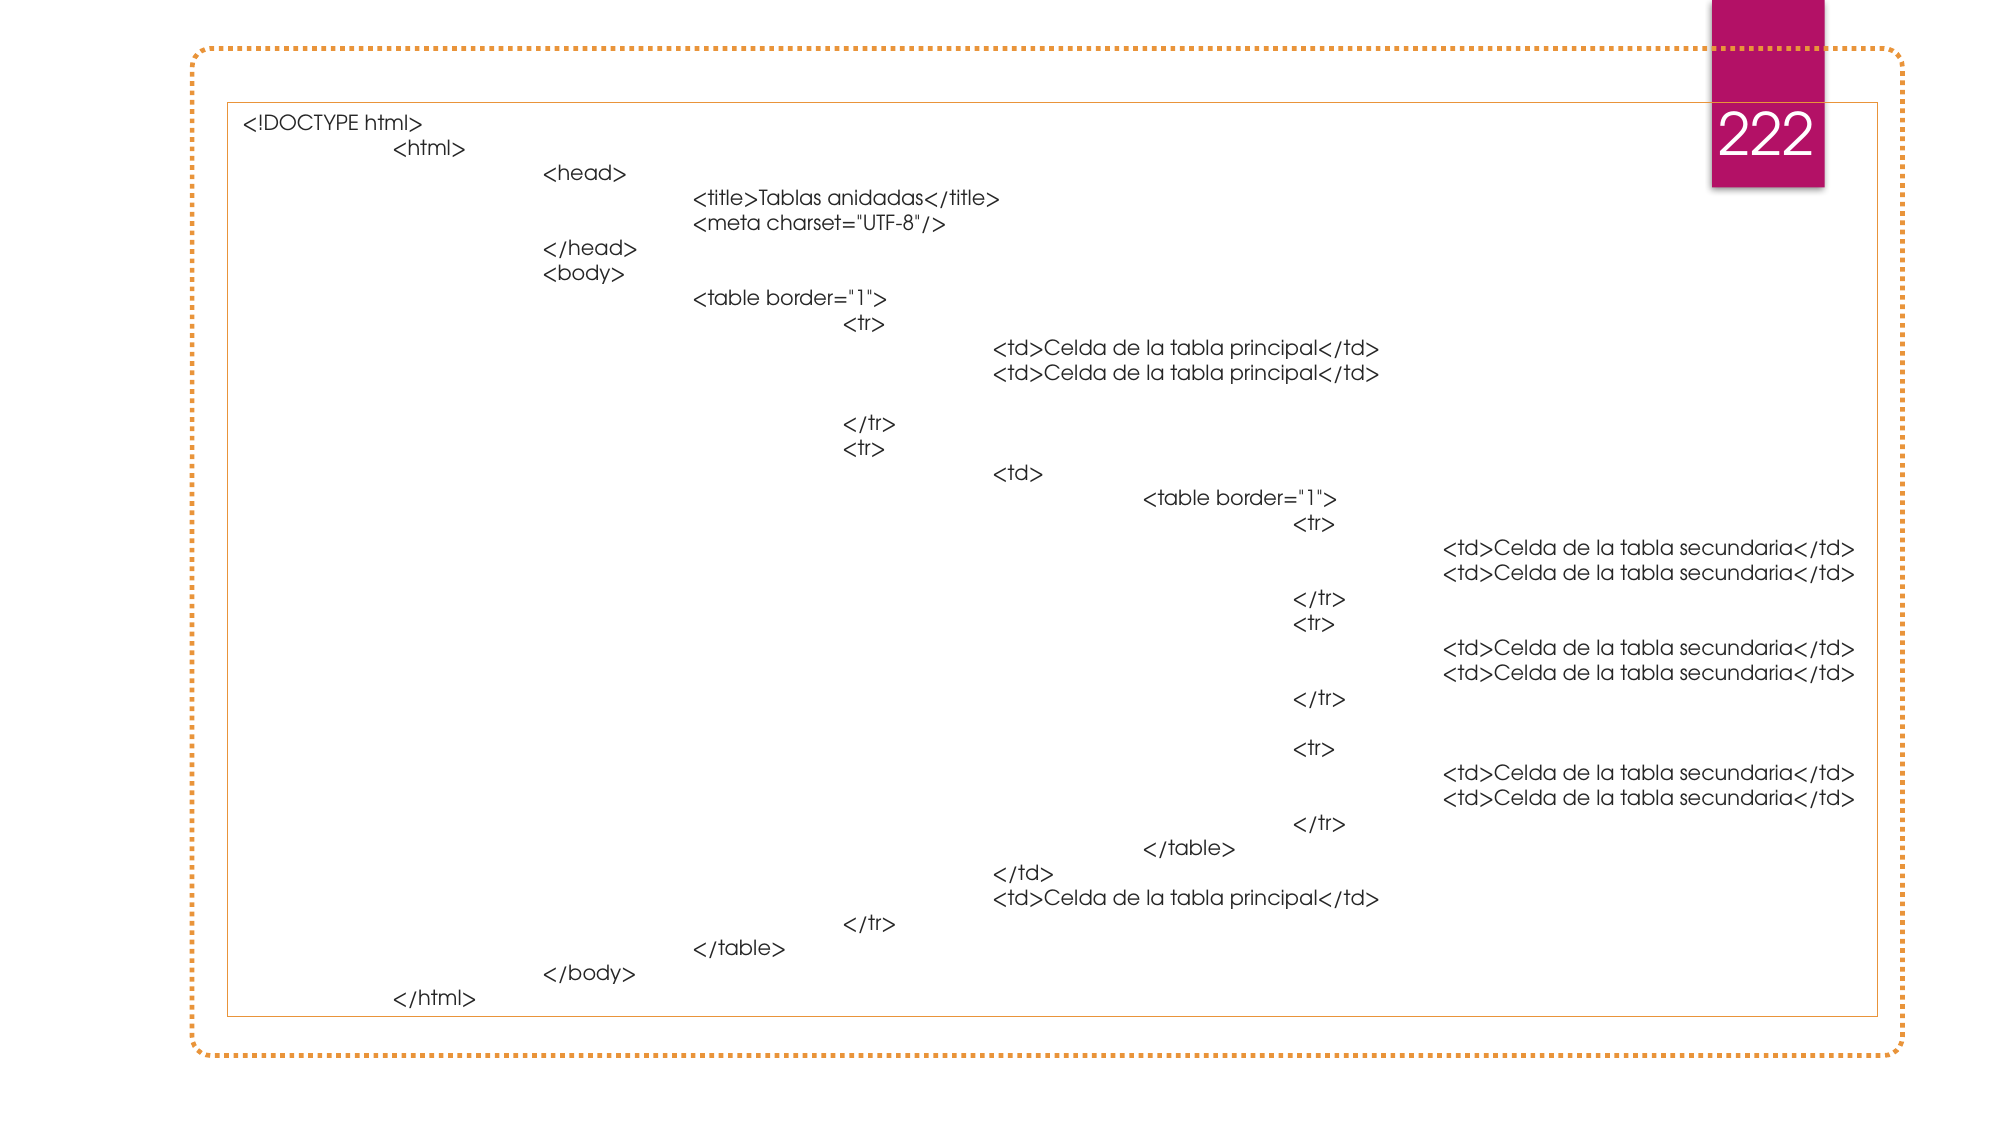

222
<!DOCTYPE html>
	<html>
		<head>
			<title>Tablas anidadas</title>
			<meta charset="UTF-8"/>
		</head>
		<body>
			<table border="1">
				<tr>
					<td>Celda de la tabla principal</td>
					<td>Celda de la tabla principal</td>
				</tr>
				<tr>
					<td>
						<table border="1">
							<tr>
								<td>Celda de la tabla secundaria</td>
								<td>Celda de la tabla secundaria</td>
							</tr>
							<tr>
								<td>Celda de la tabla secundaria</td>
								<td>Celda de la tabla secundaria</td>
							</tr>
							<tr>
								<td>Celda de la tabla secundaria</td>
								<td>Celda de la tabla secundaria</td>
							</tr>
						</table>
					</td>
					<td>Celda de la tabla principal</td>
				</tr>
			</table>
		</body>
	</html>